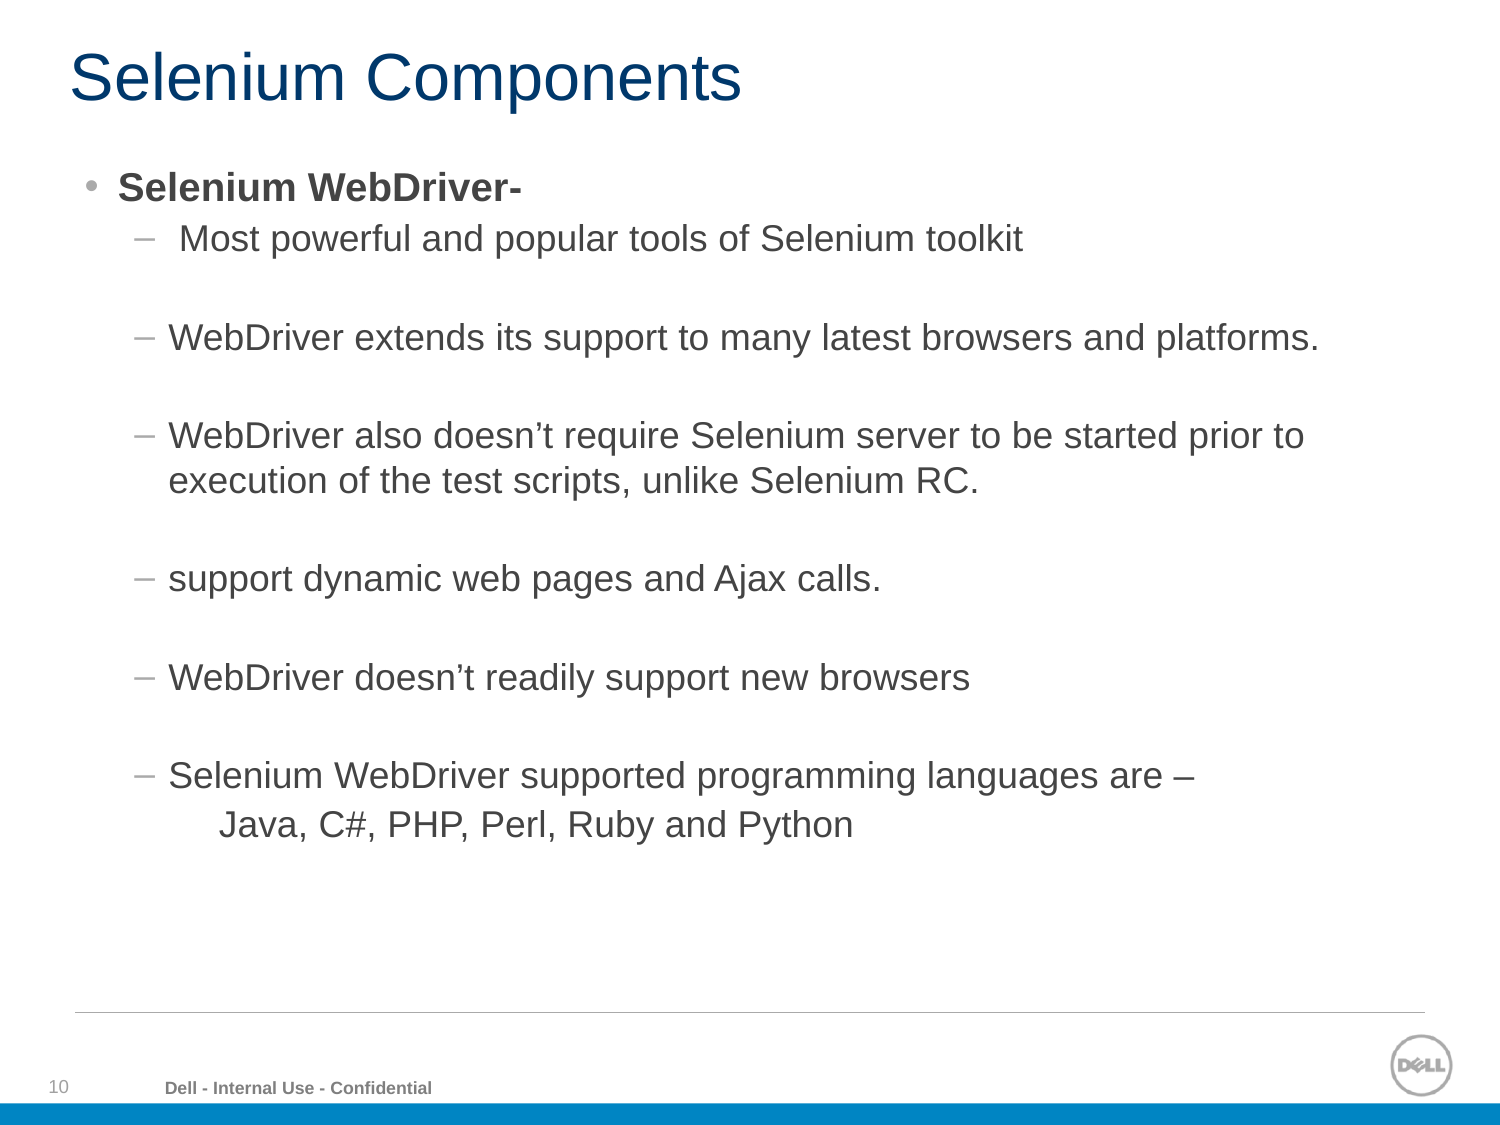

# Selenium Components
Selenium WebDriver-
 Most powerful and popular tools of Selenium toolkit

WebDriver extends its support to many latest browsers and platforms.

WebDriver also doesn’t require Selenium server to be started prior to execution of the test scripts, unlike Selenium RC.

support dynamic web pages and Ajax calls.

WebDriver doesn’t readily support new browsers

Selenium WebDriver supported programming languages are –
        Java, C#, PHP, Perl, Ruby and Python